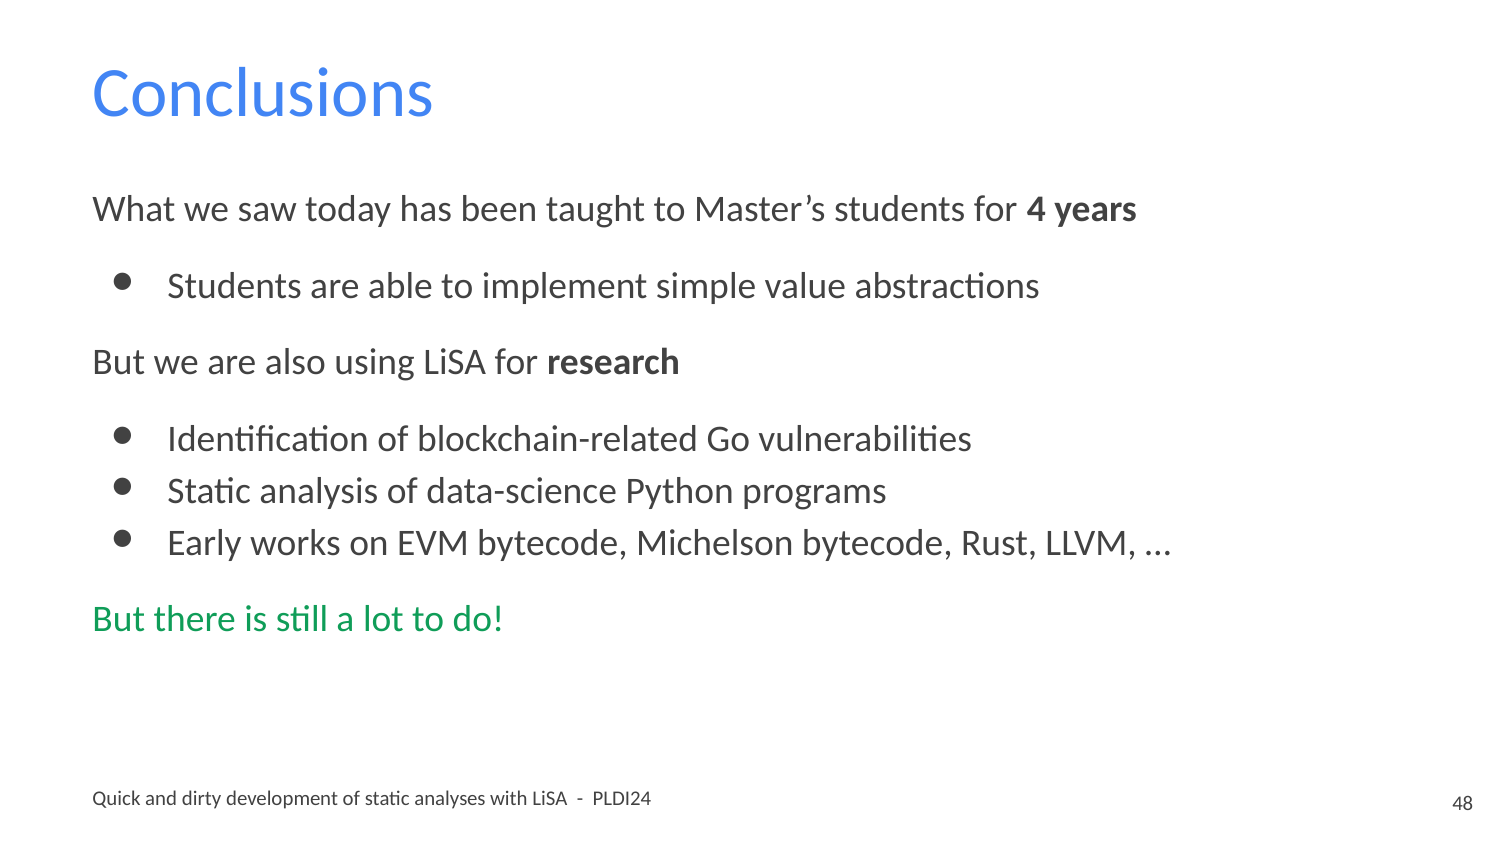

# Conclusions
What we saw today has been taught to Master’s students for 4 years
Students are able to implement simple value abstractions
But we are also using LiSA for research
Identification of blockchain-related Go vulnerabilities
Static analysis of data-science Python programs
Early works on EVM bytecode, Michelson bytecode, Rust, LLVM, …
But there is still a lot to do!
48